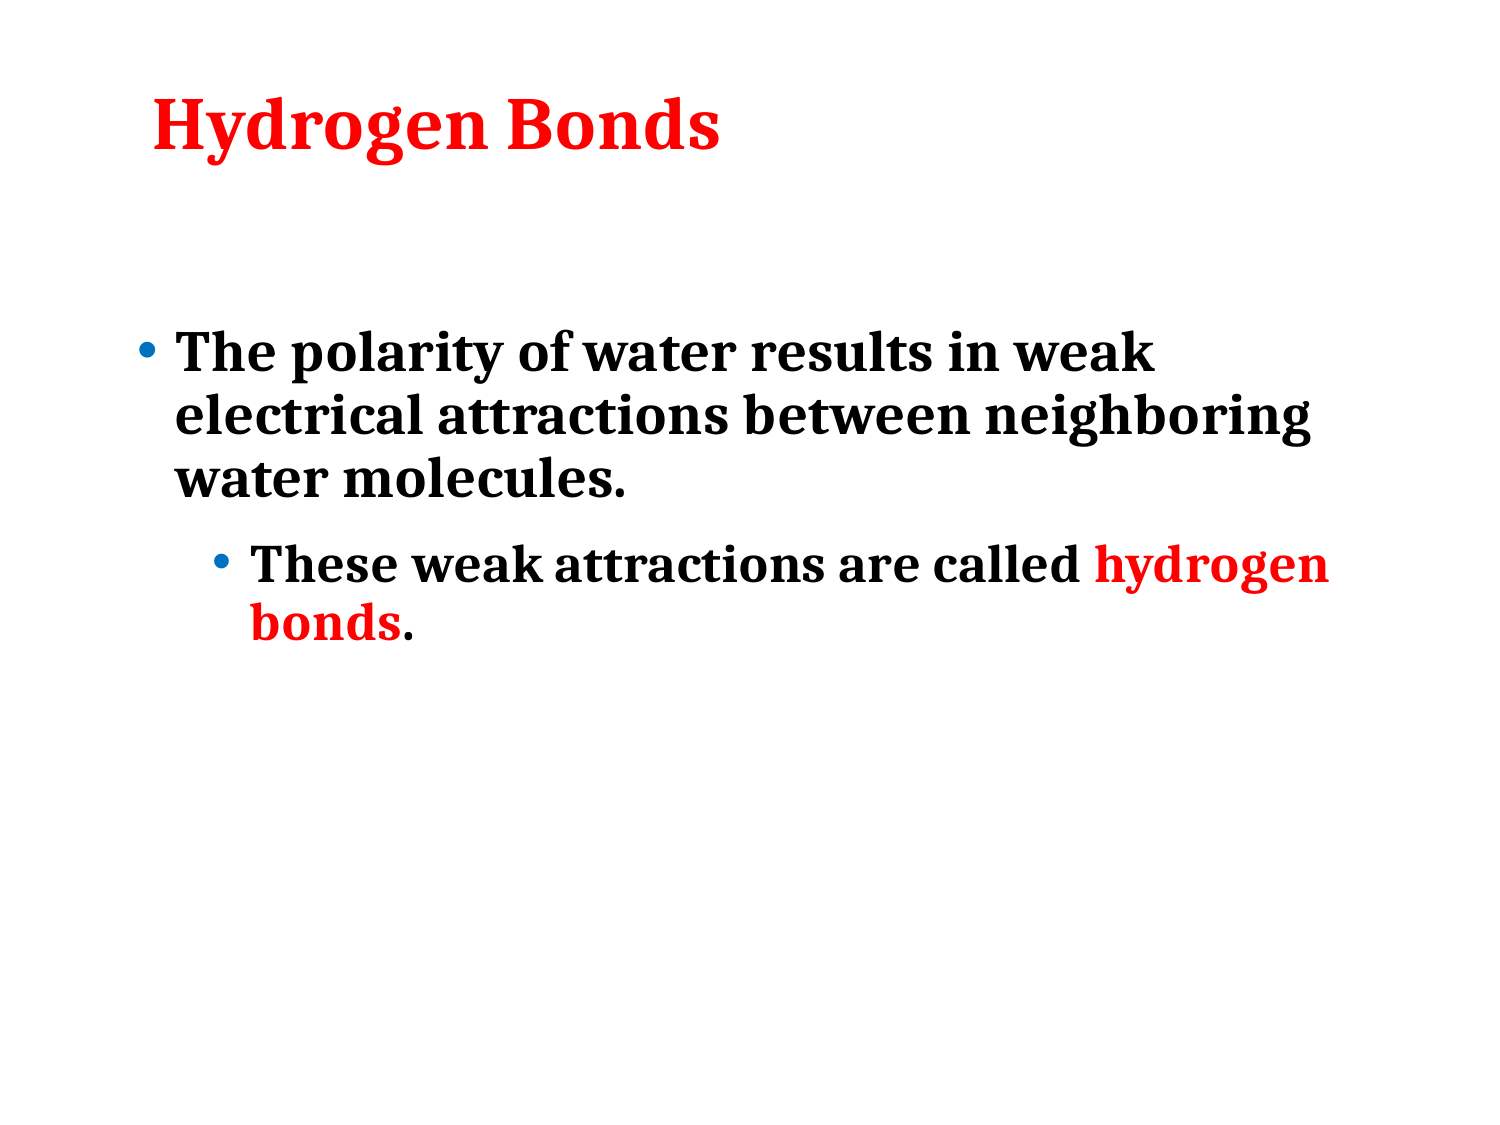

# Hydrogen Bonds
The polarity of water results in weak electrical attractions between neighboring water molecules.
These weak attractions are called hydrogen bonds.